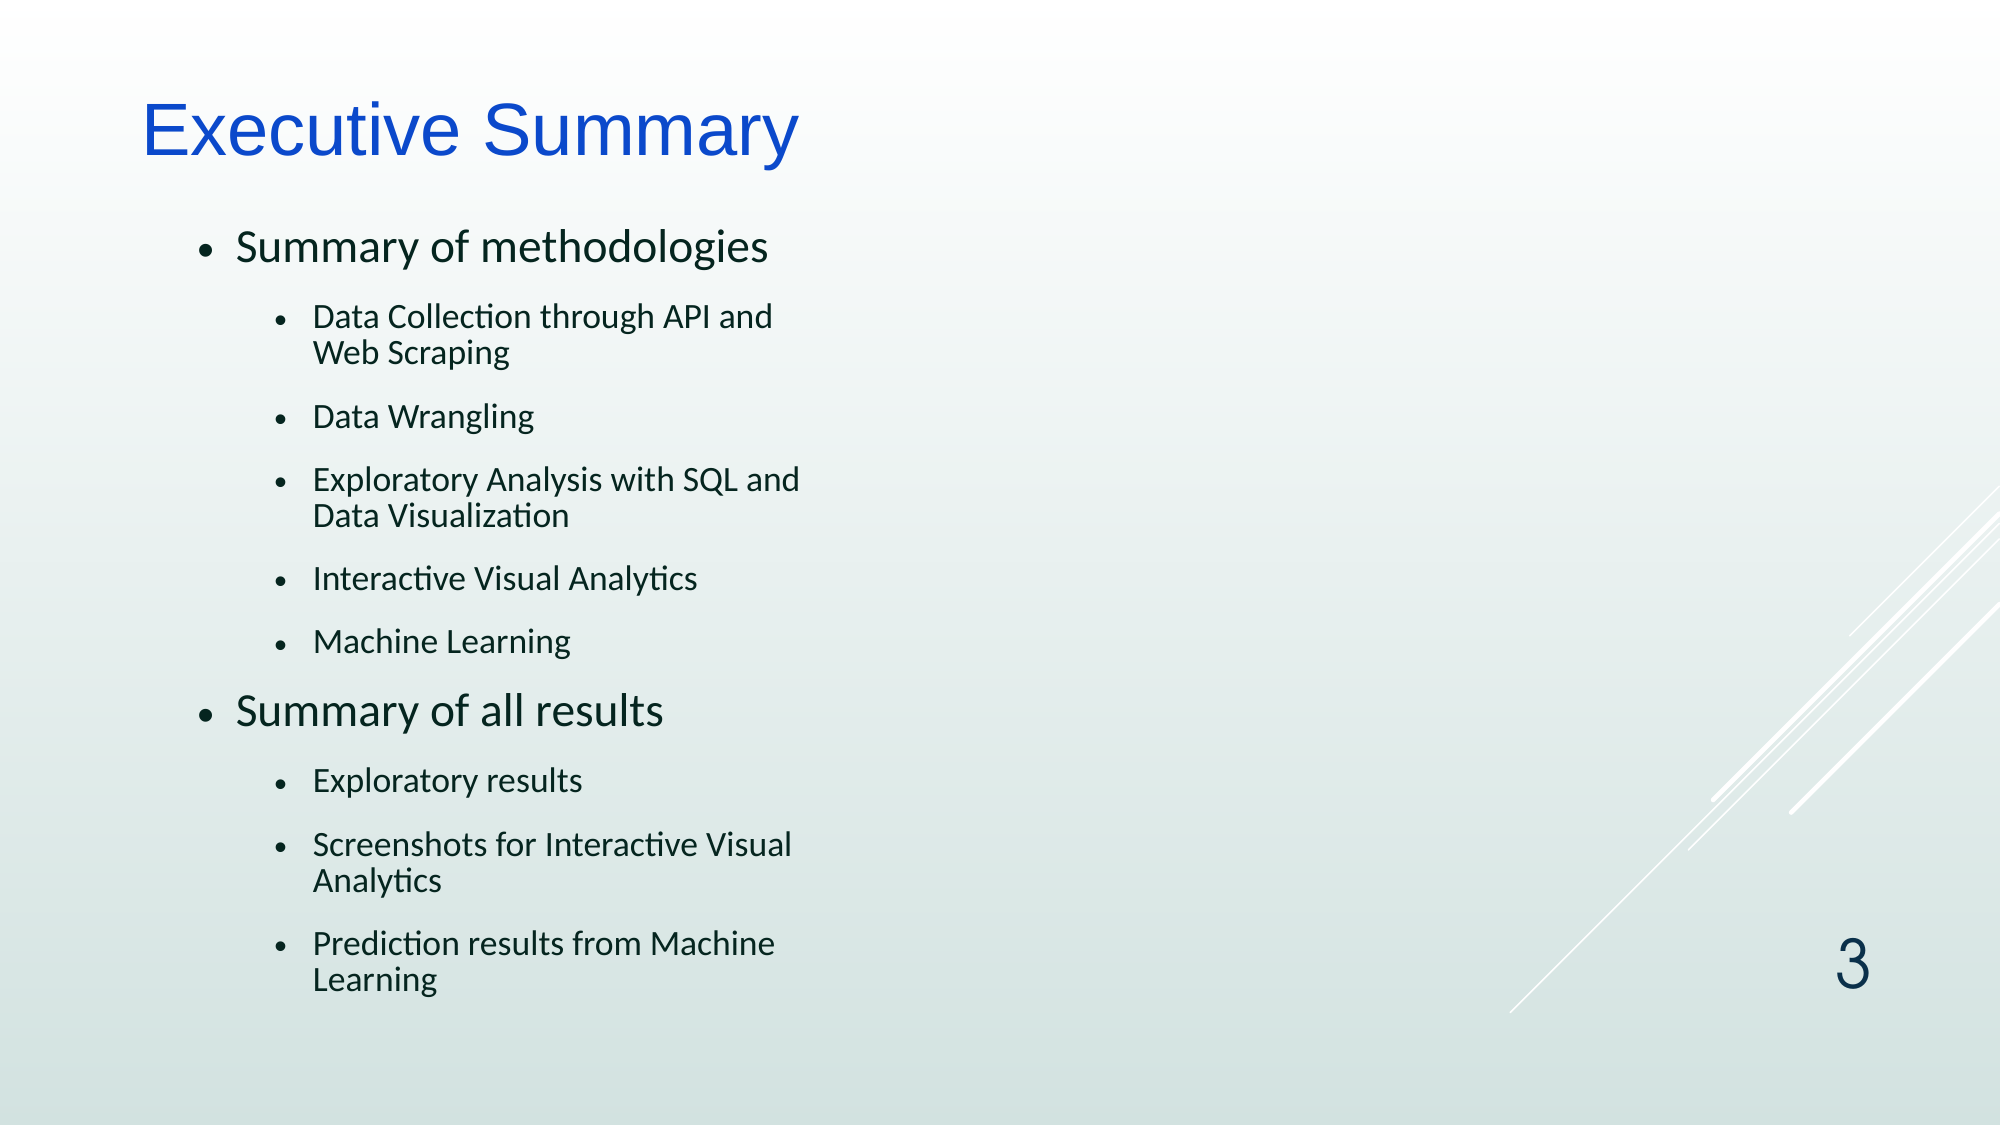

Executive Summary
Summary of methodologies
Data Collection through API and Web Scraping
Data Wrangling
Exploratory Analysis with SQL and Data Visualization
Interactive Visual Analytics
Machine Learning
Summary of all results
Exploratory results
Screenshots for Interactive Visual Analytics
Prediction results from Machine Learning
3